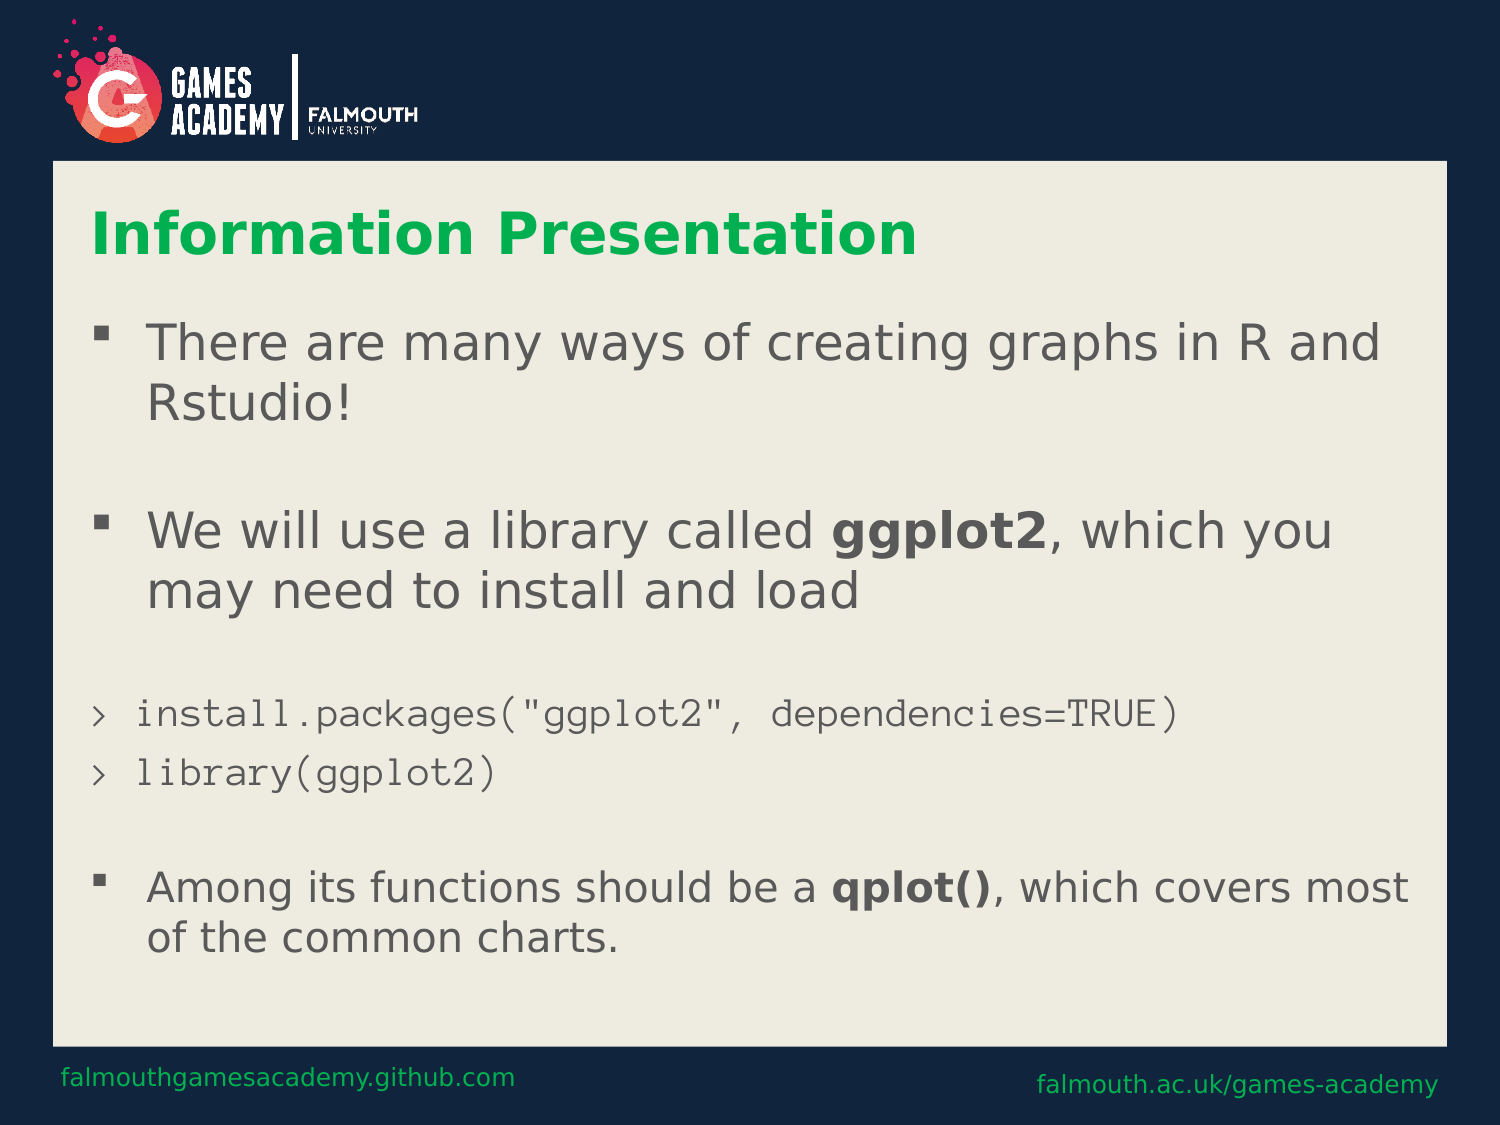

# Information Presentation
There are many ways of creating graphs in R and Rstudio!

We will use a library called ggplot2, which you may need to install and load

> install.packages("ggplot2", dependencies=TRUE)
> library(ggplot2)

Among its functions should be a qplot(), which covers most of the common charts.